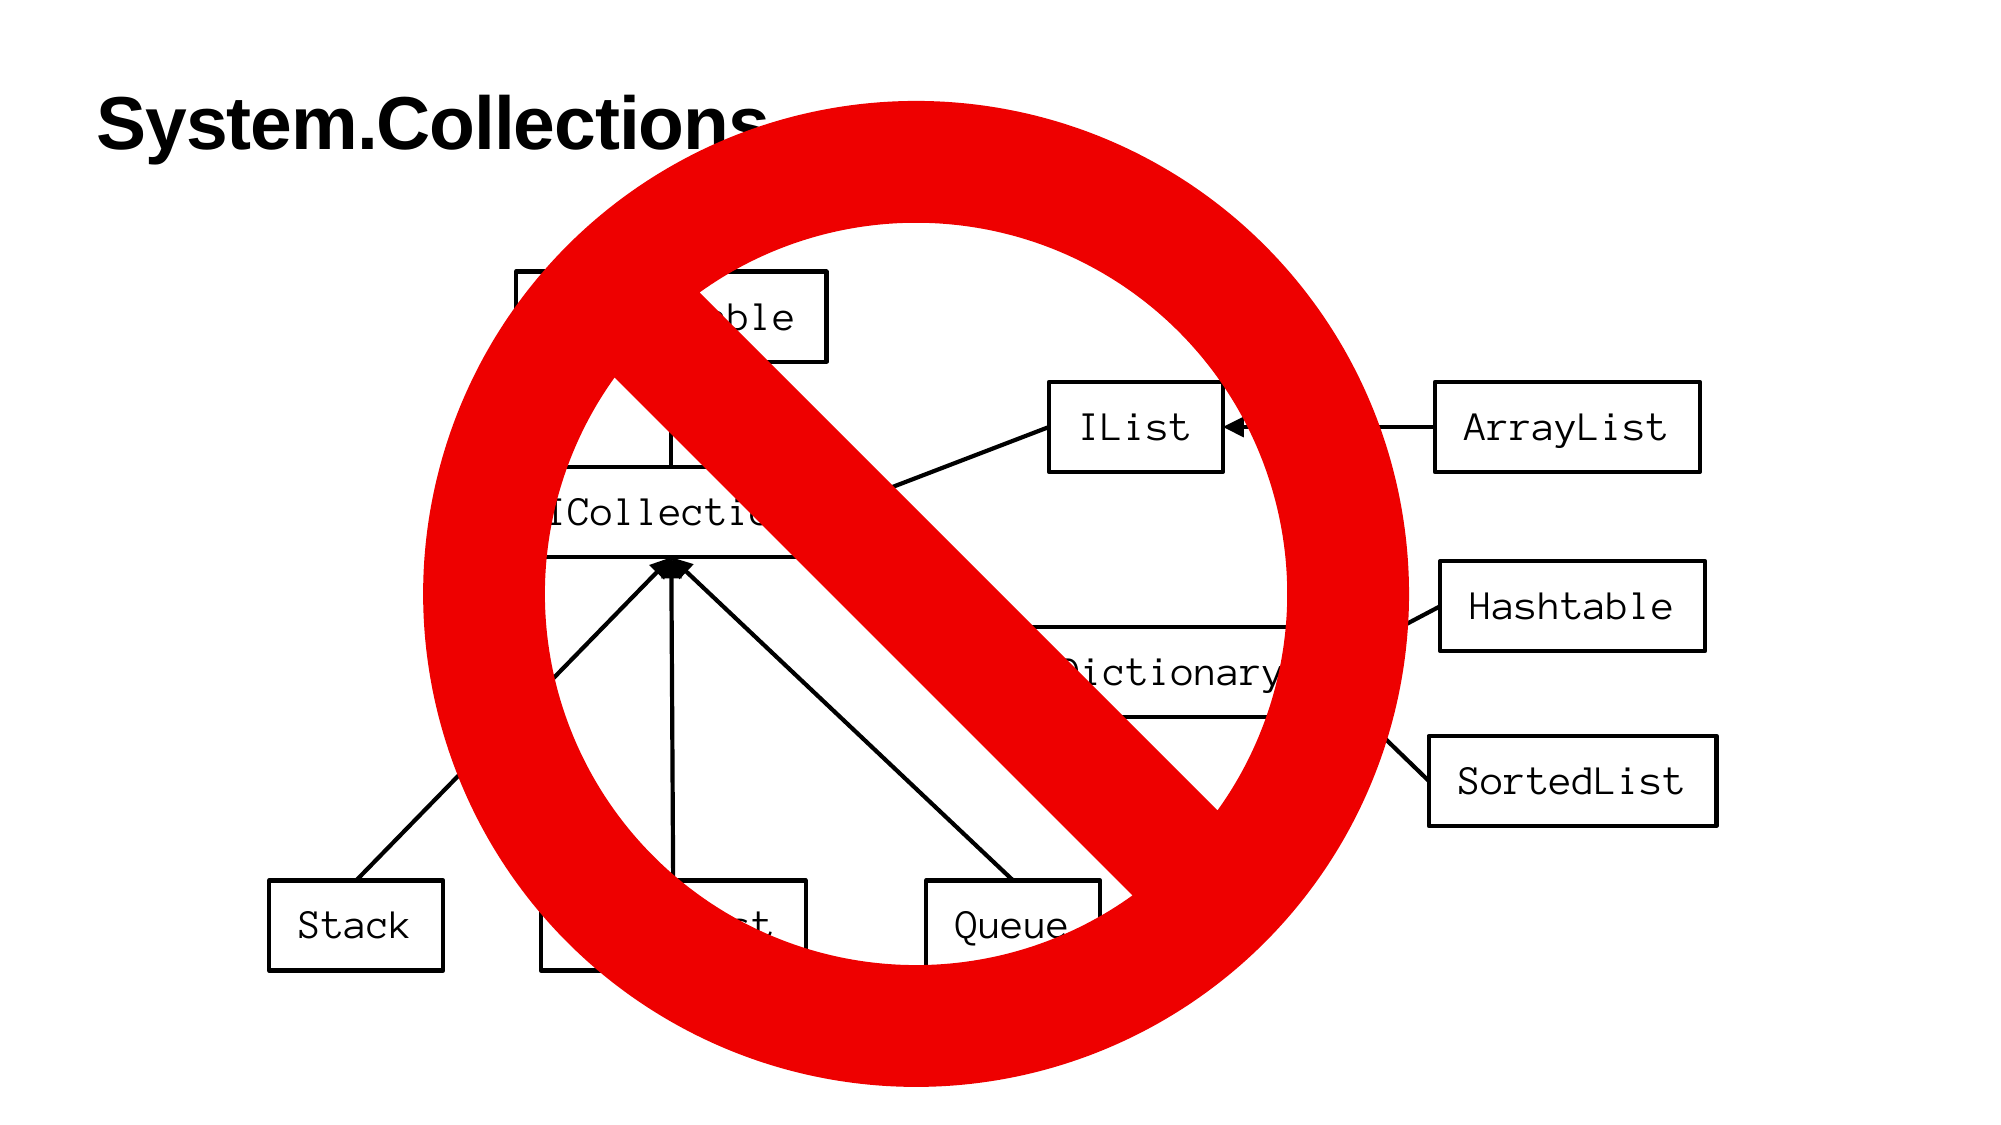

# System.Collections

IEnumerable
IList
ArrayList
ICollection
Hashtable
IDictionary
SortedList
Stack
ArrayList
Queue